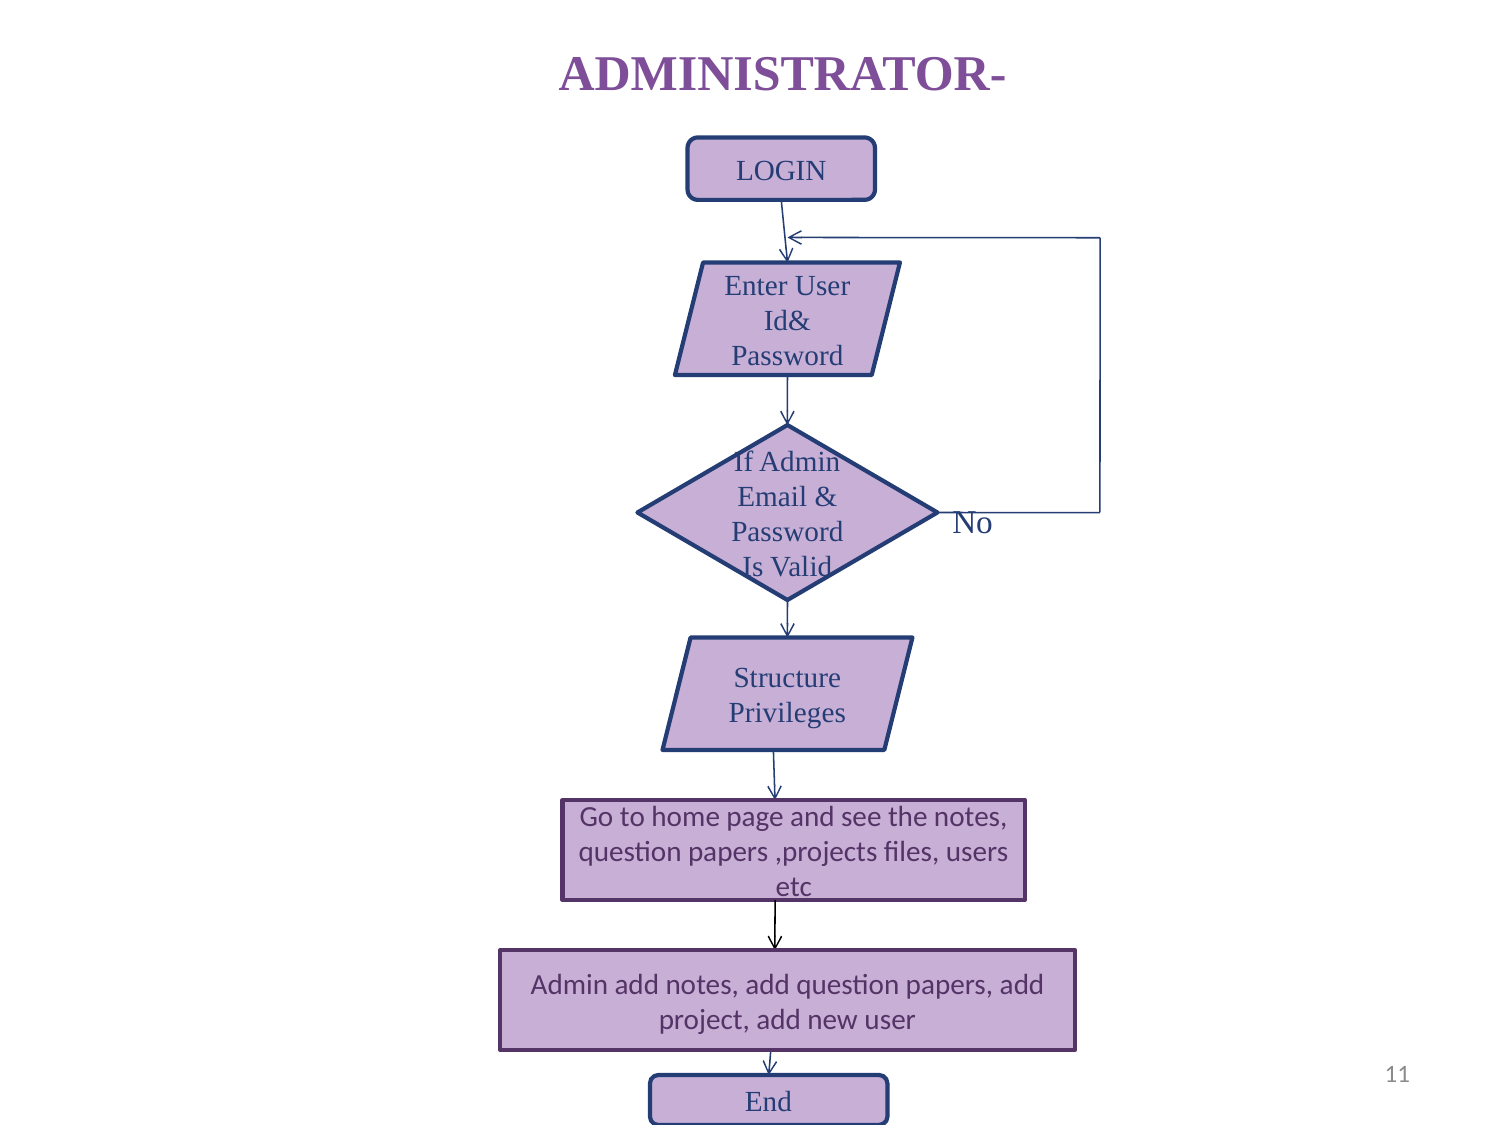

# ADMINISTRATOR-
LOGIN
Enter User Id& Password
If Admin Email & Password Is Valid
No
Structure Privileges
Yes
Go to home page and see the notes, question papers ,projects files, users etc
Admin add notes, add question papers, add project, add new user
11
End